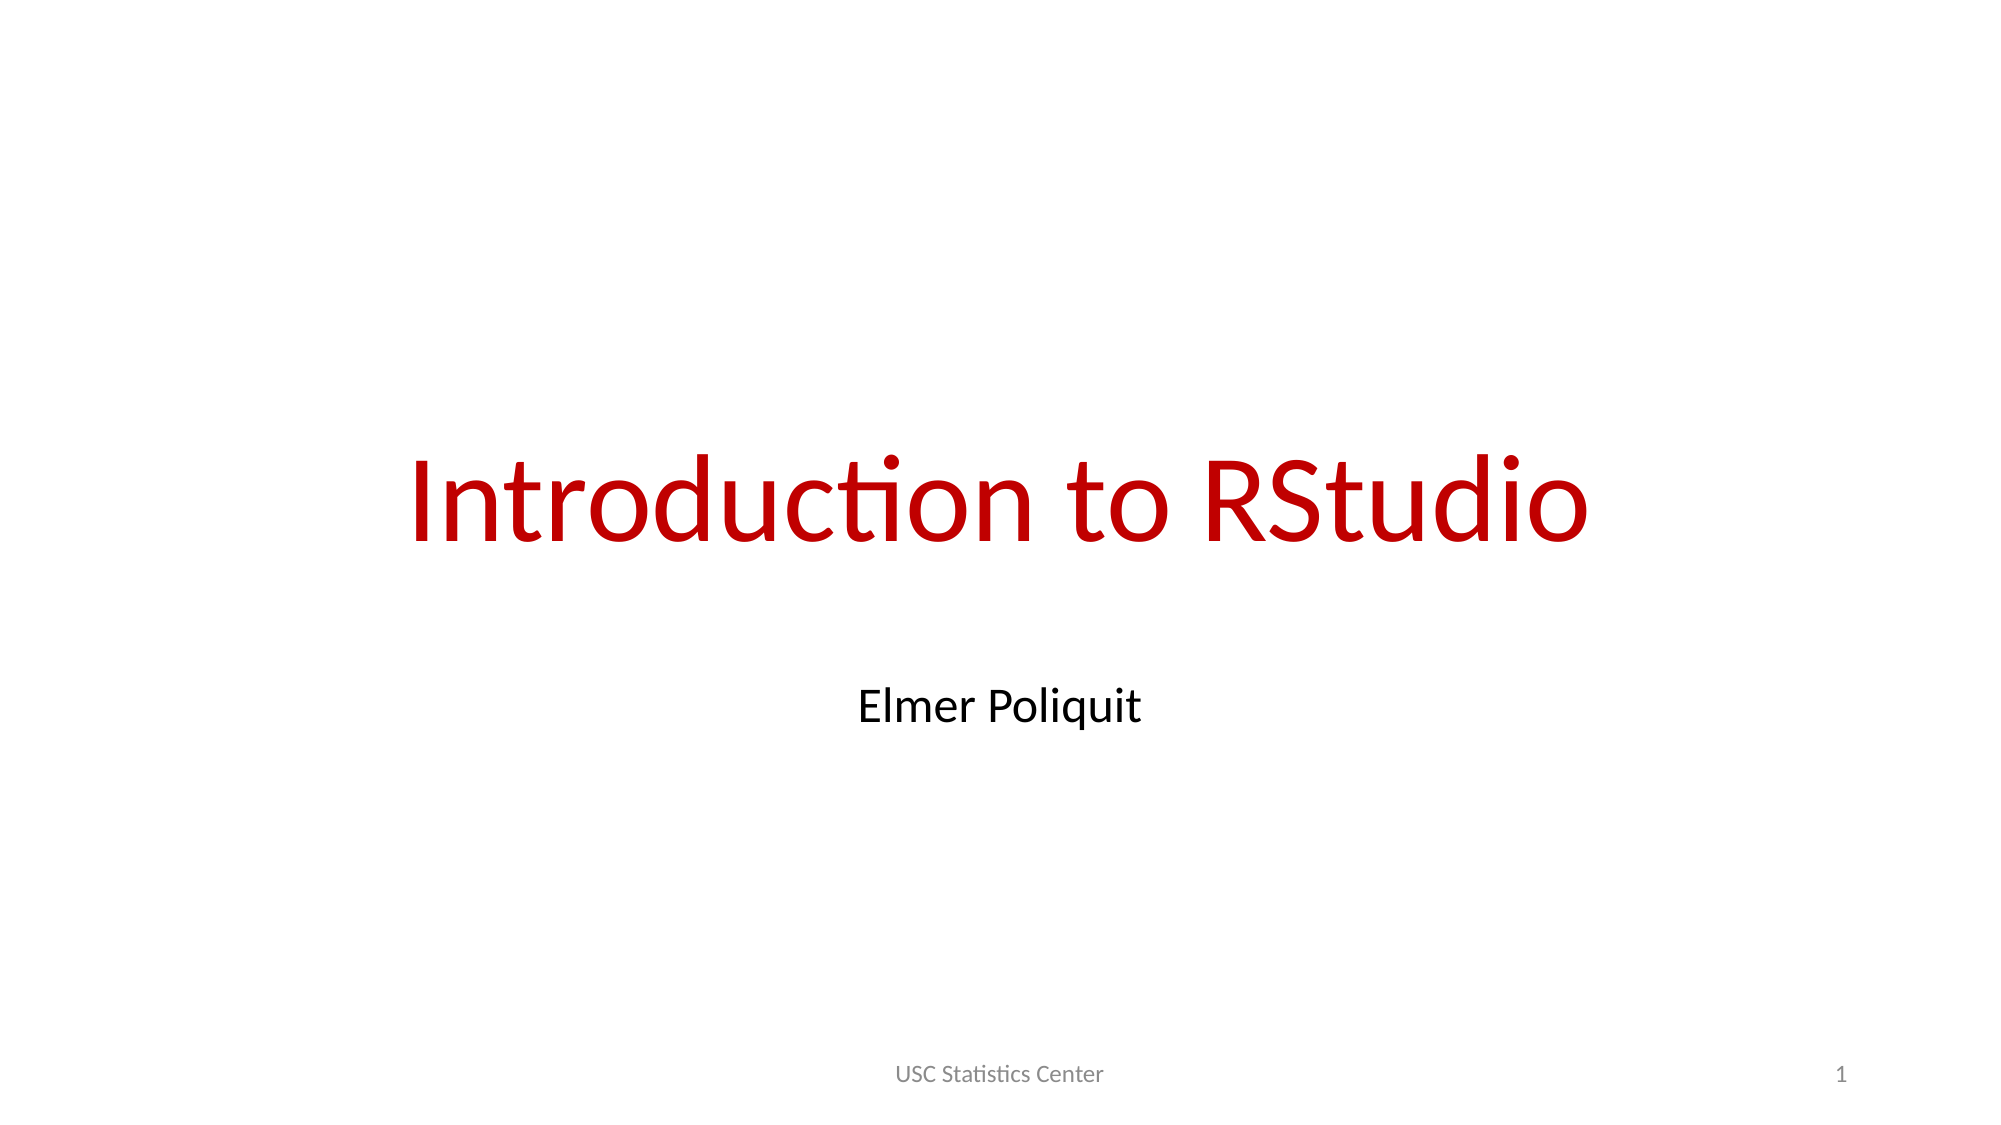

# Introduction to RStudio

Elmer Poliquit
USC Statistics Center
1